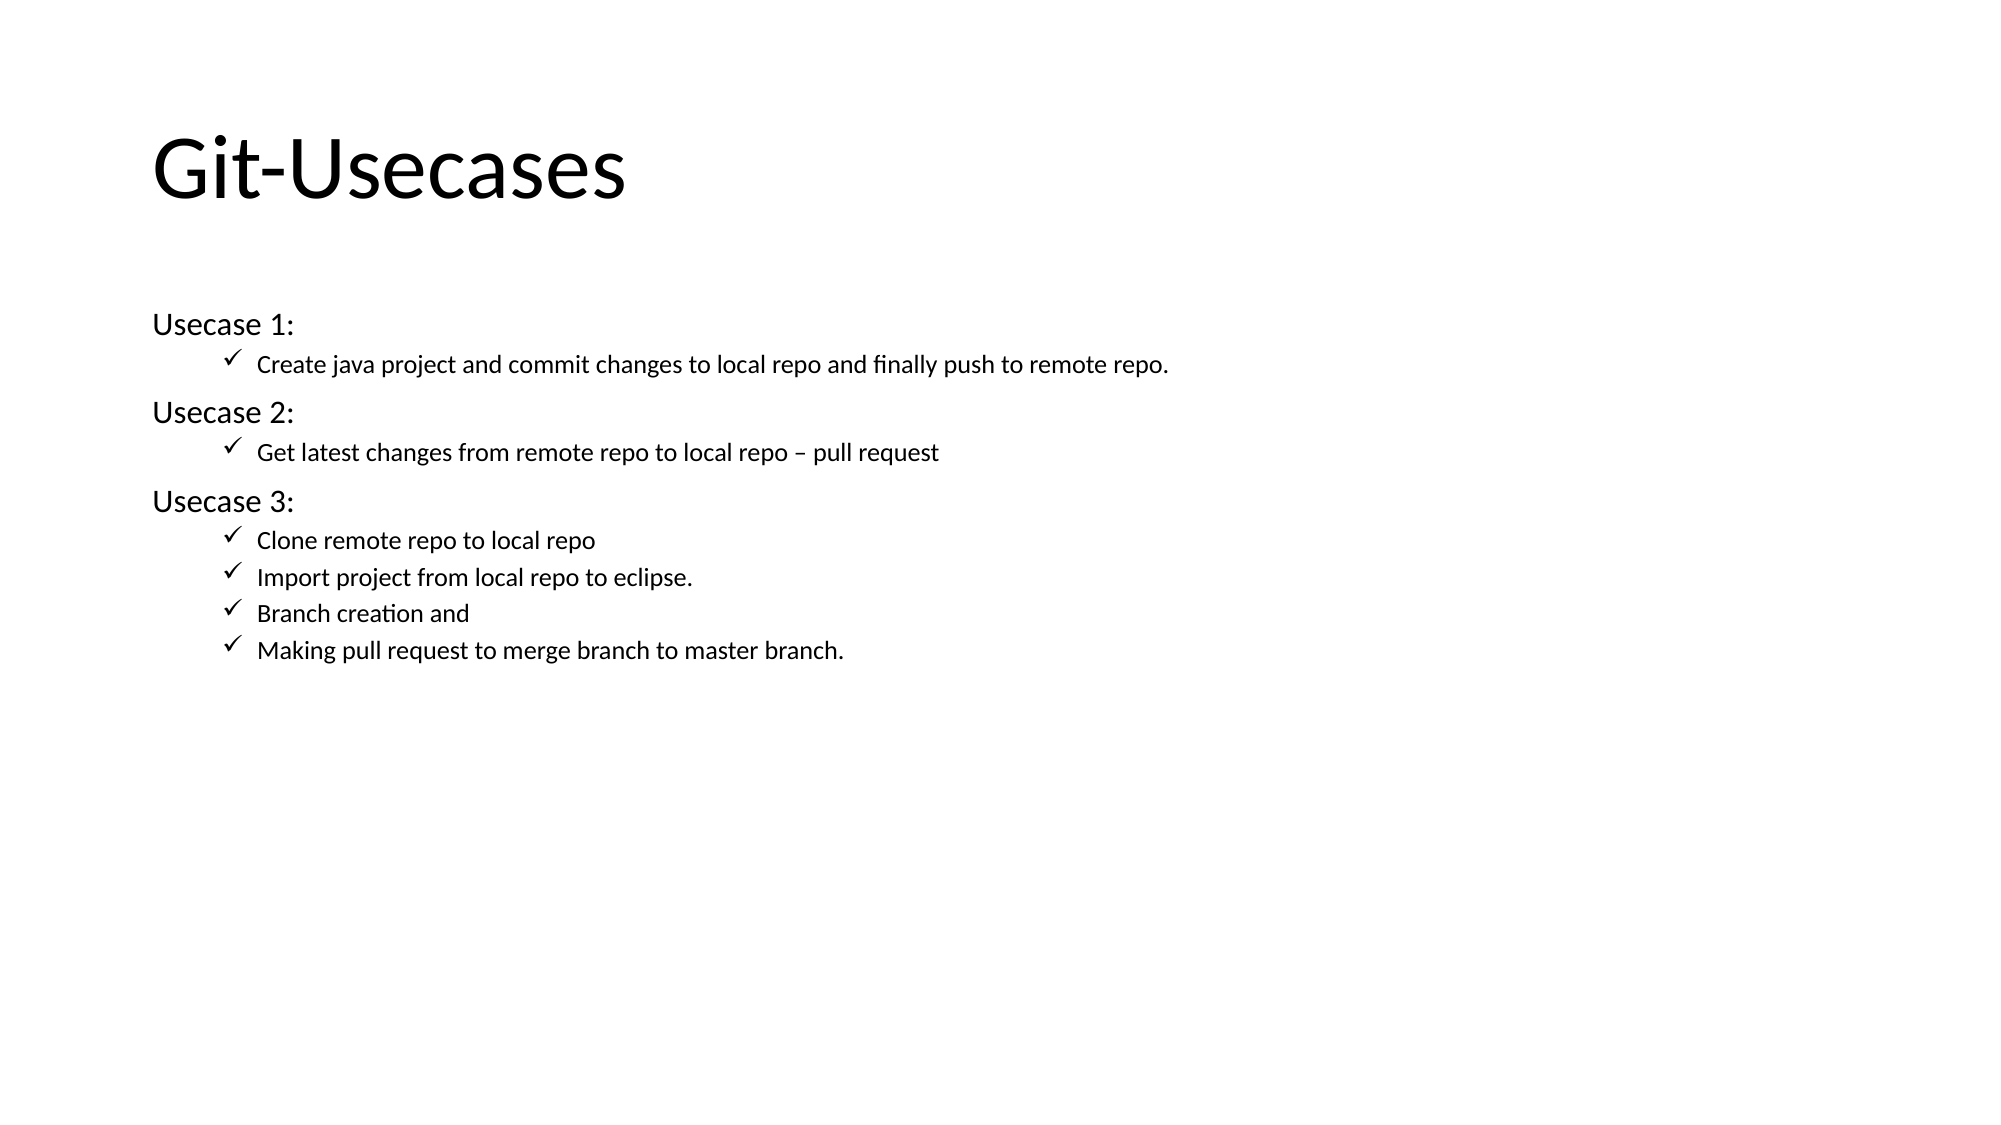

# Git-Usecases
Usecase 1:
Create java project and commit changes to local repo and finally push to remote repo.
Usecase 2:
Get latest changes from remote repo to local repo – pull request
Usecase 3:
Clone remote repo to local repo
Import project from local repo to eclipse.
Branch creation and
Making pull request to merge branch to master branch.